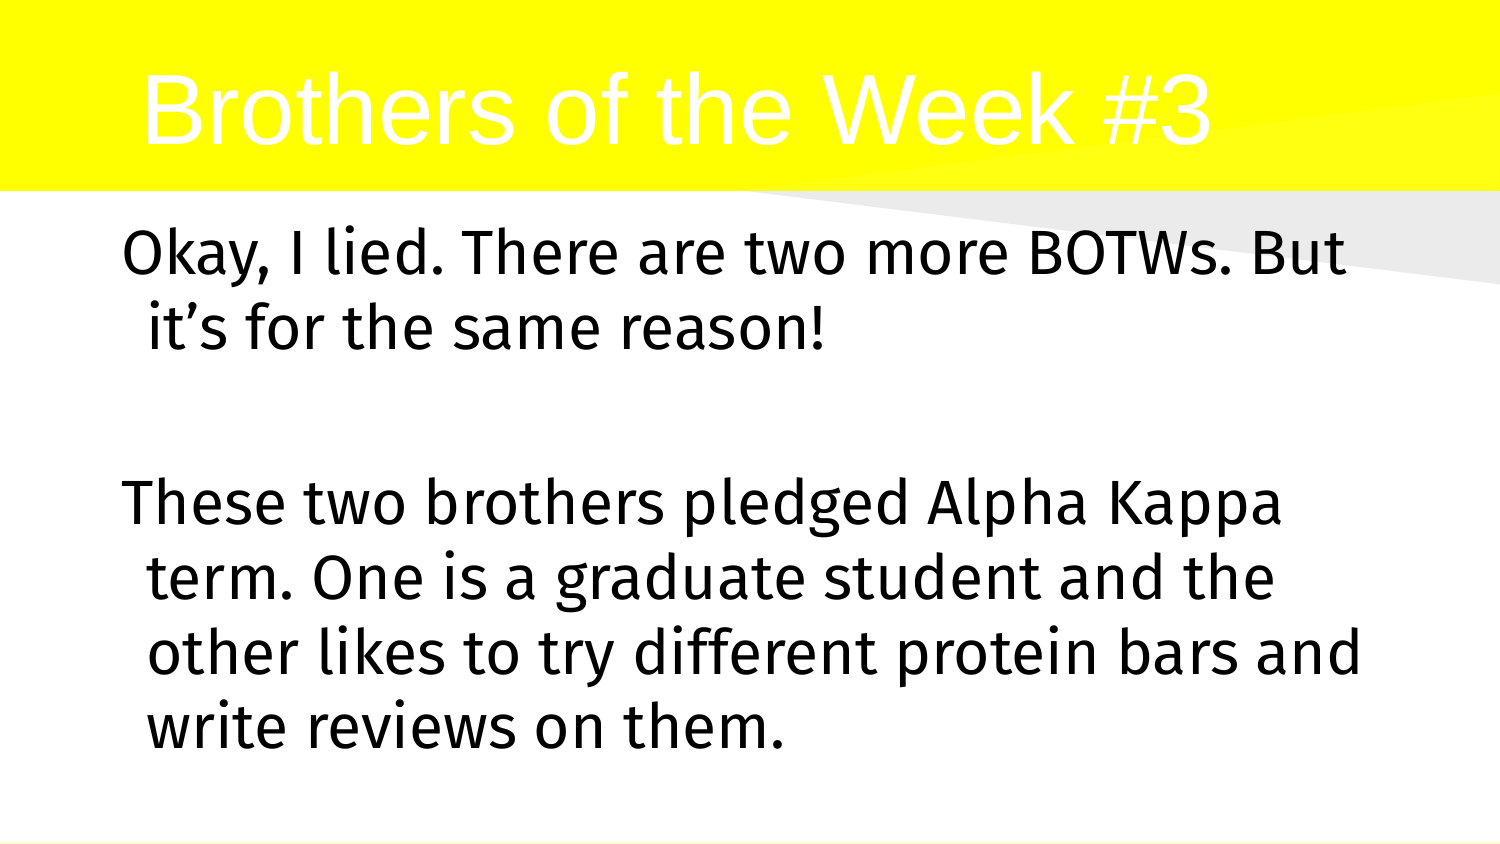

# Brothers of the Week #3
Okay, I lied. There are two more BOTWs. But it’s for the same reason!

These two brothers pledged Alpha Kappa term. One is a graduate student and the other likes to try different protein bars and write reviews on them.